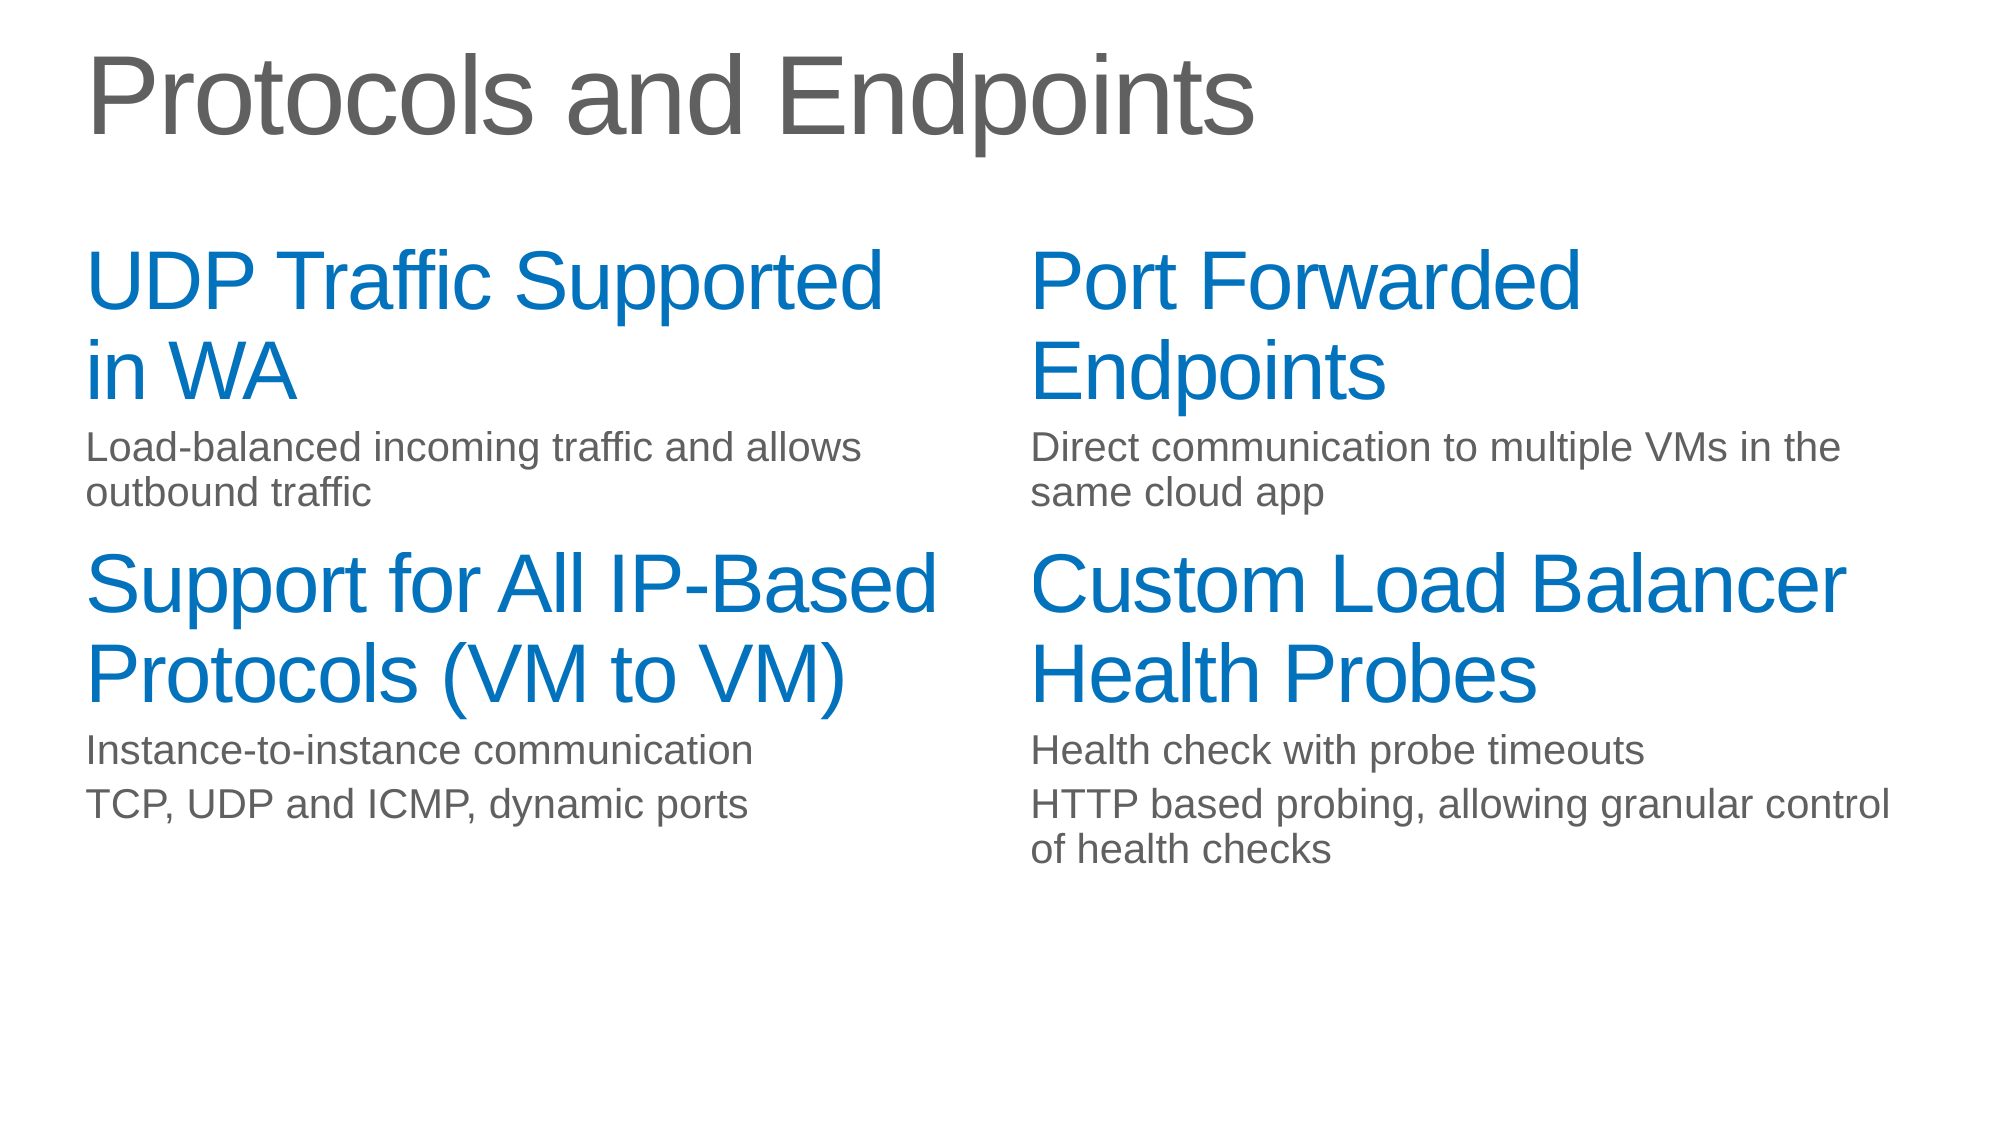

# Protocols and Endpoints
UDP Traffic Supported
in WA
Load-balanced incoming traffic and allows outbound traffic
Support for All IP-Based Protocols (VM to VM)
Instance-to-instance communication
TCP, UDP and ICMP, dynamic ports
Port Forwarded Endpoints
Direct communication to multiple VMs in the same cloud app
Custom Load Balancer Health Probes
Health check with probe timeouts
HTTP based probing, allowing granular control of health checks